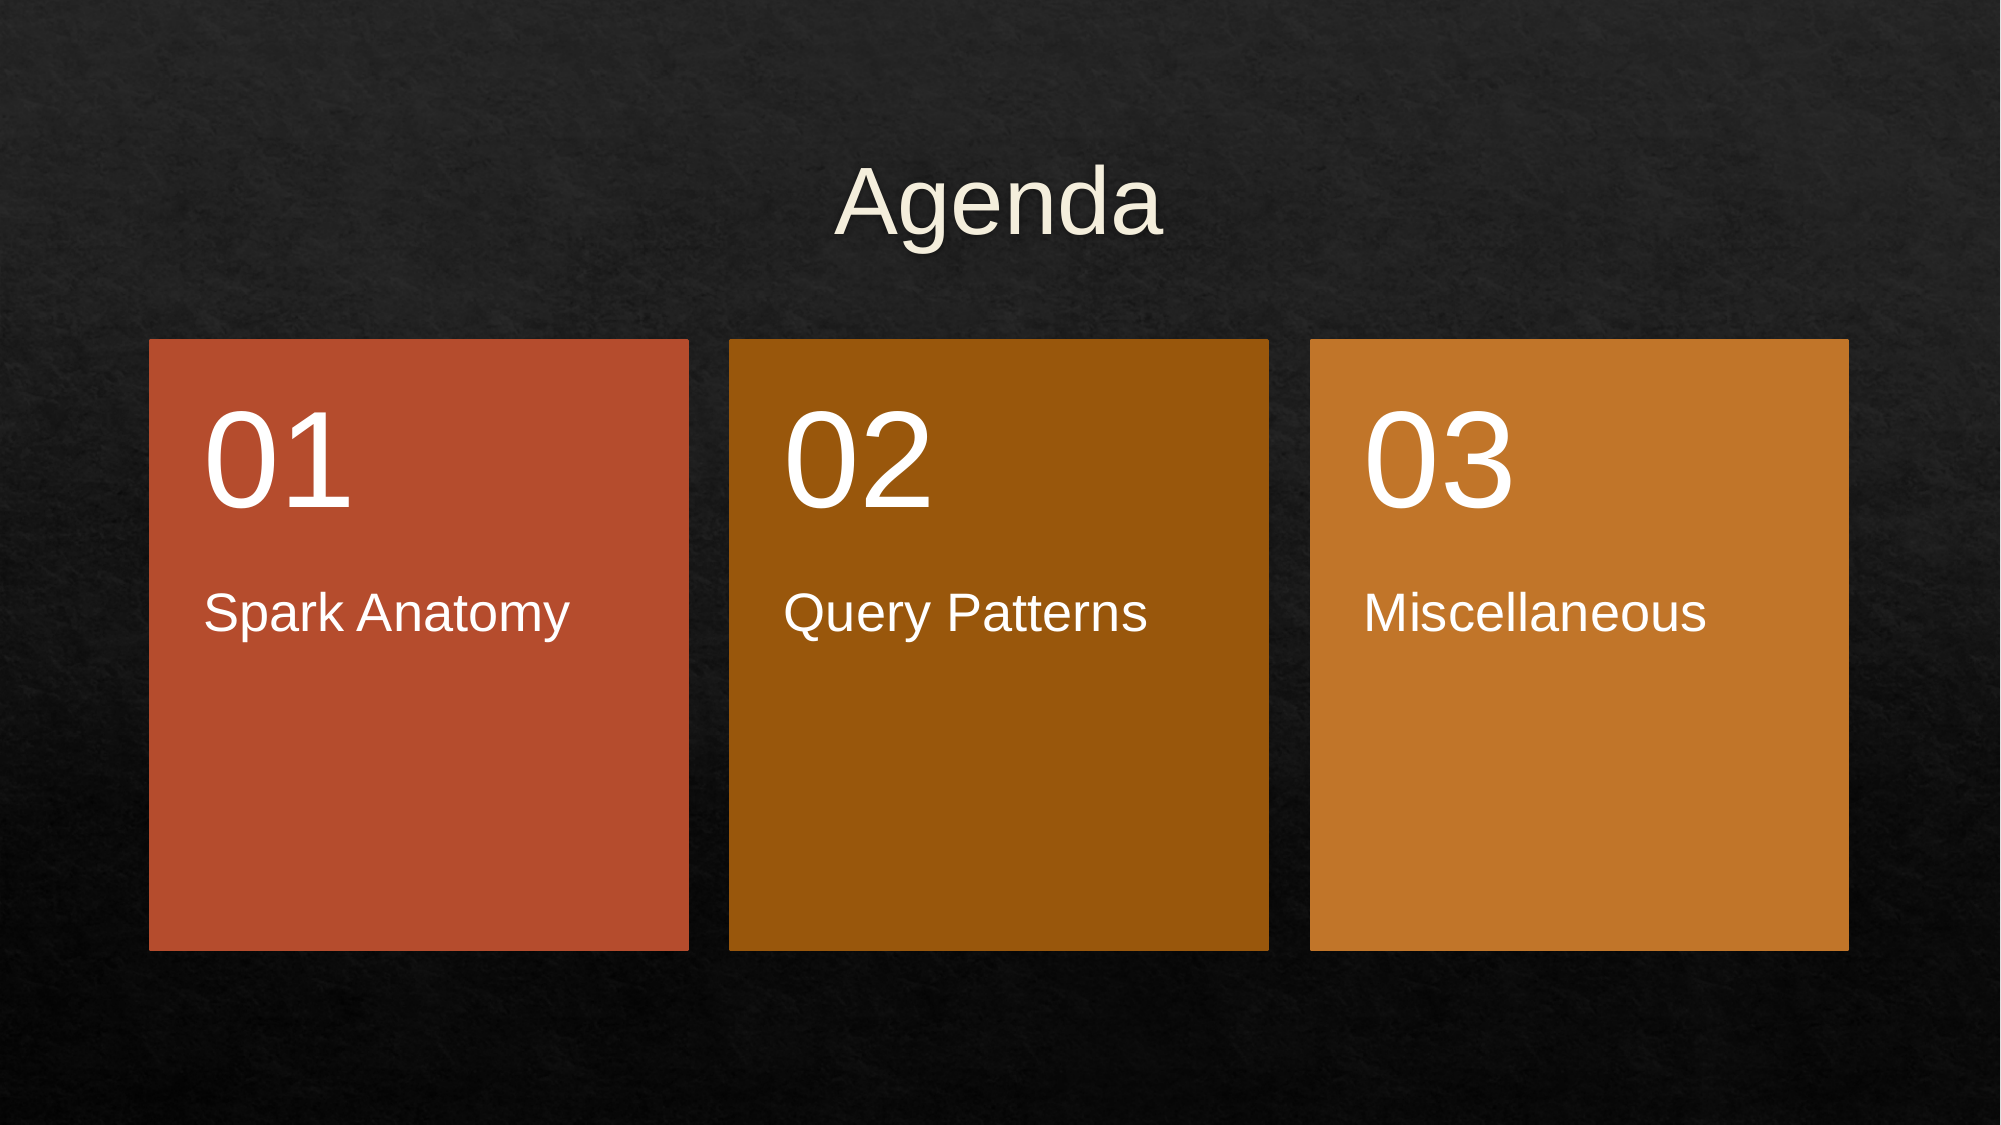

# Agenda
Spark Anatomy
01
Query Patterns
02
Miscellaneous
03